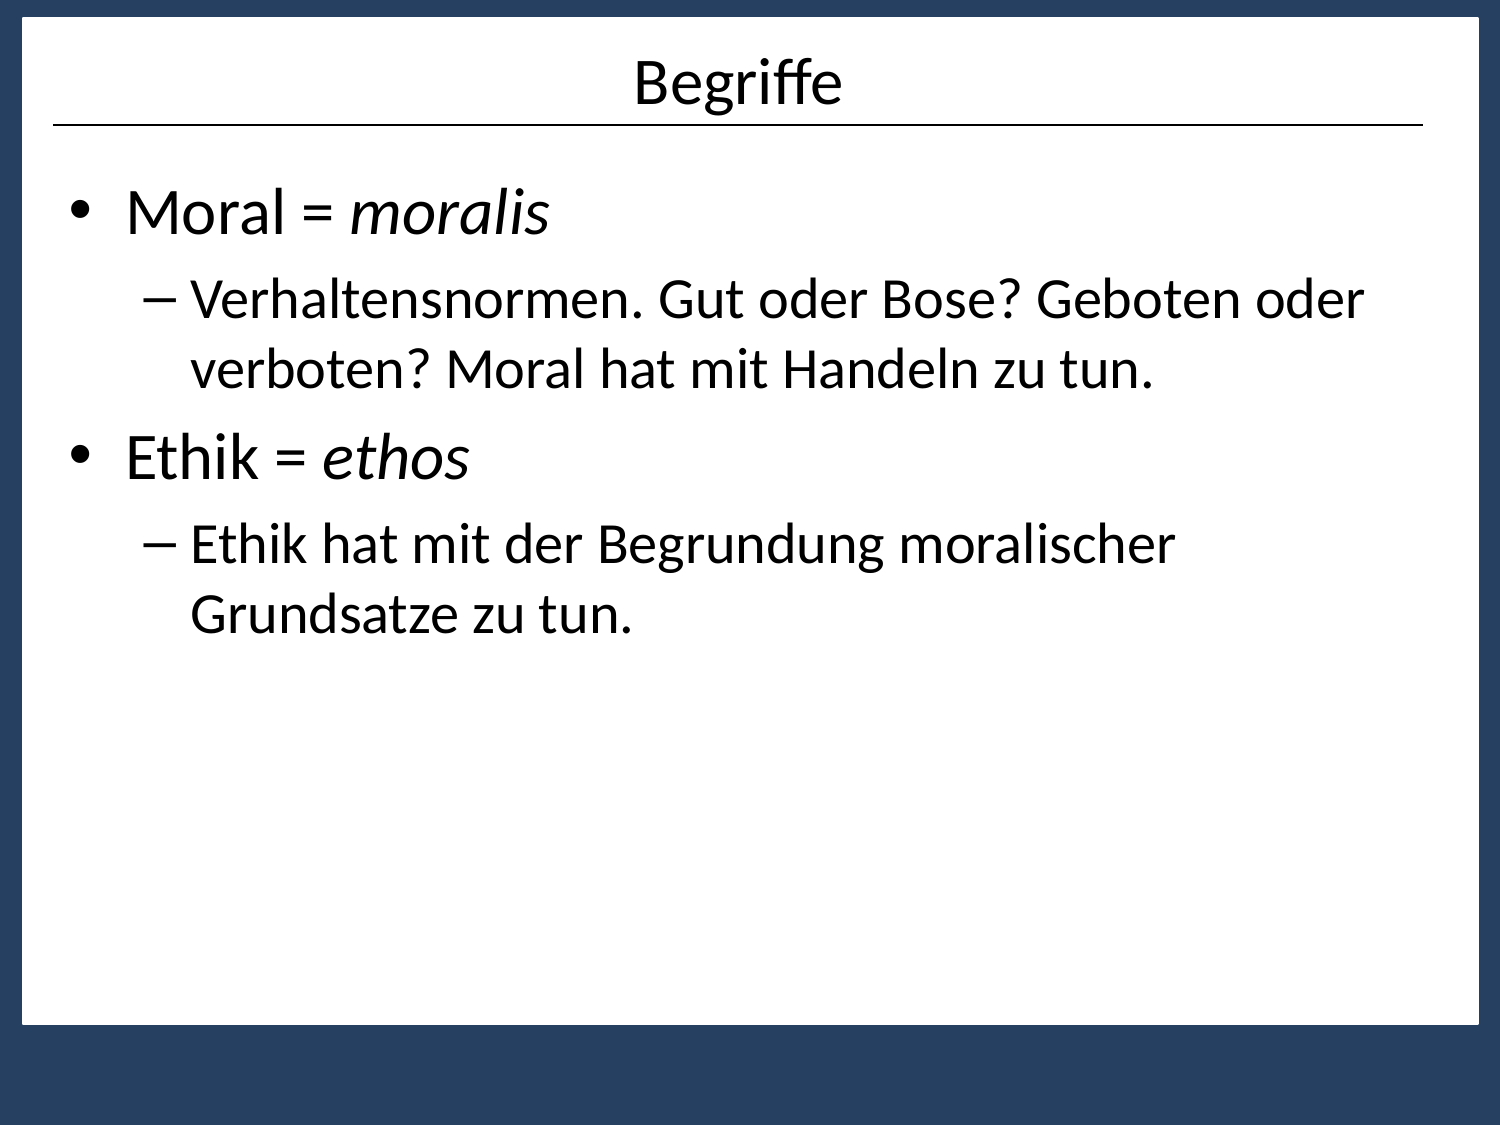

# Begriffe
Moral = moralis
Verhaltensnormen. Gut oder Bose? Geboten oder verboten? Moral hat mit Handeln zu tun.
Ethik = ethos
Ethik hat mit der Begrundung moralischer Grundsatze zu tun.